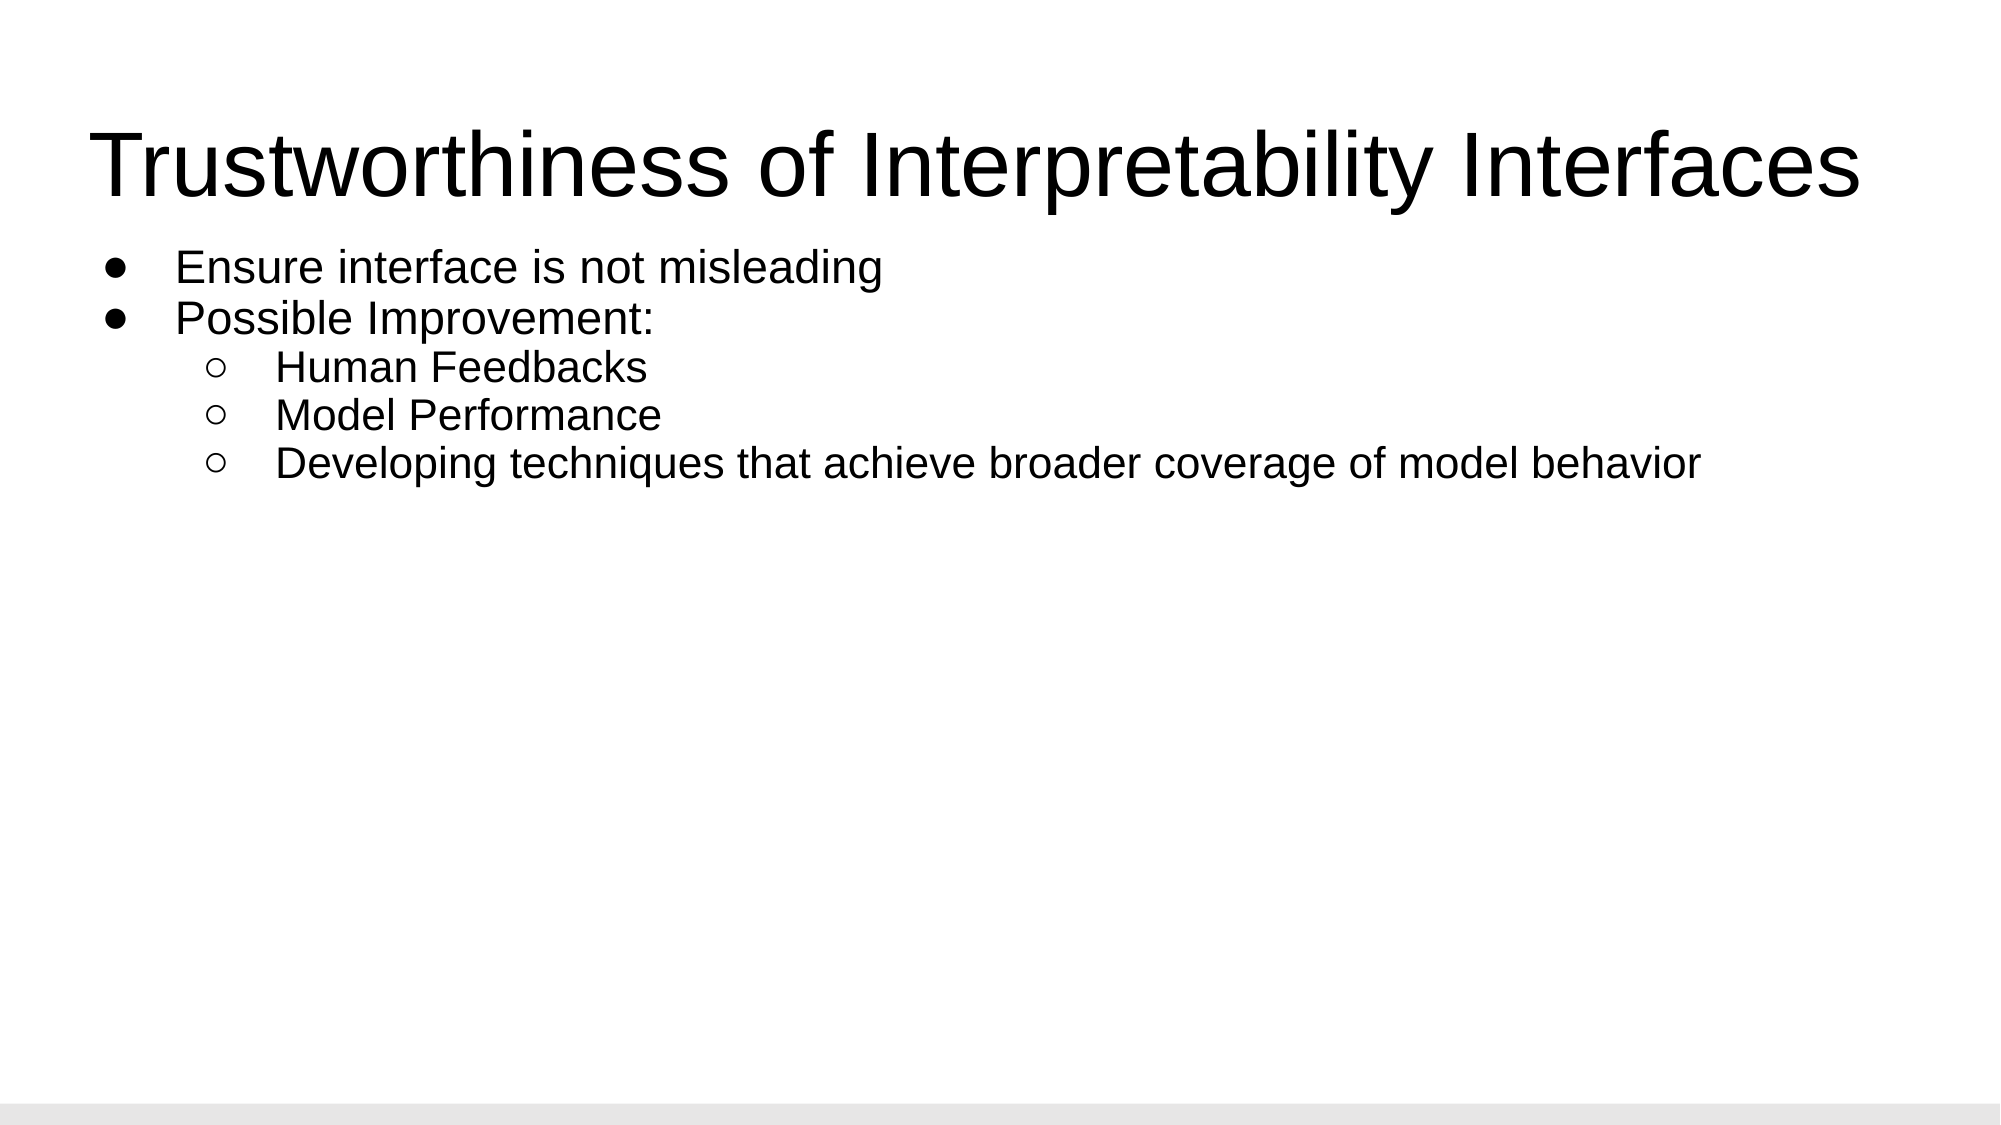

# Trustworthiness of Interpretability Interfaces
Ensure interface is not misleading
Possible Improvement:
Human Feedbacks
Model Performance
Developing techniques that achieve broader coverage of model behavior